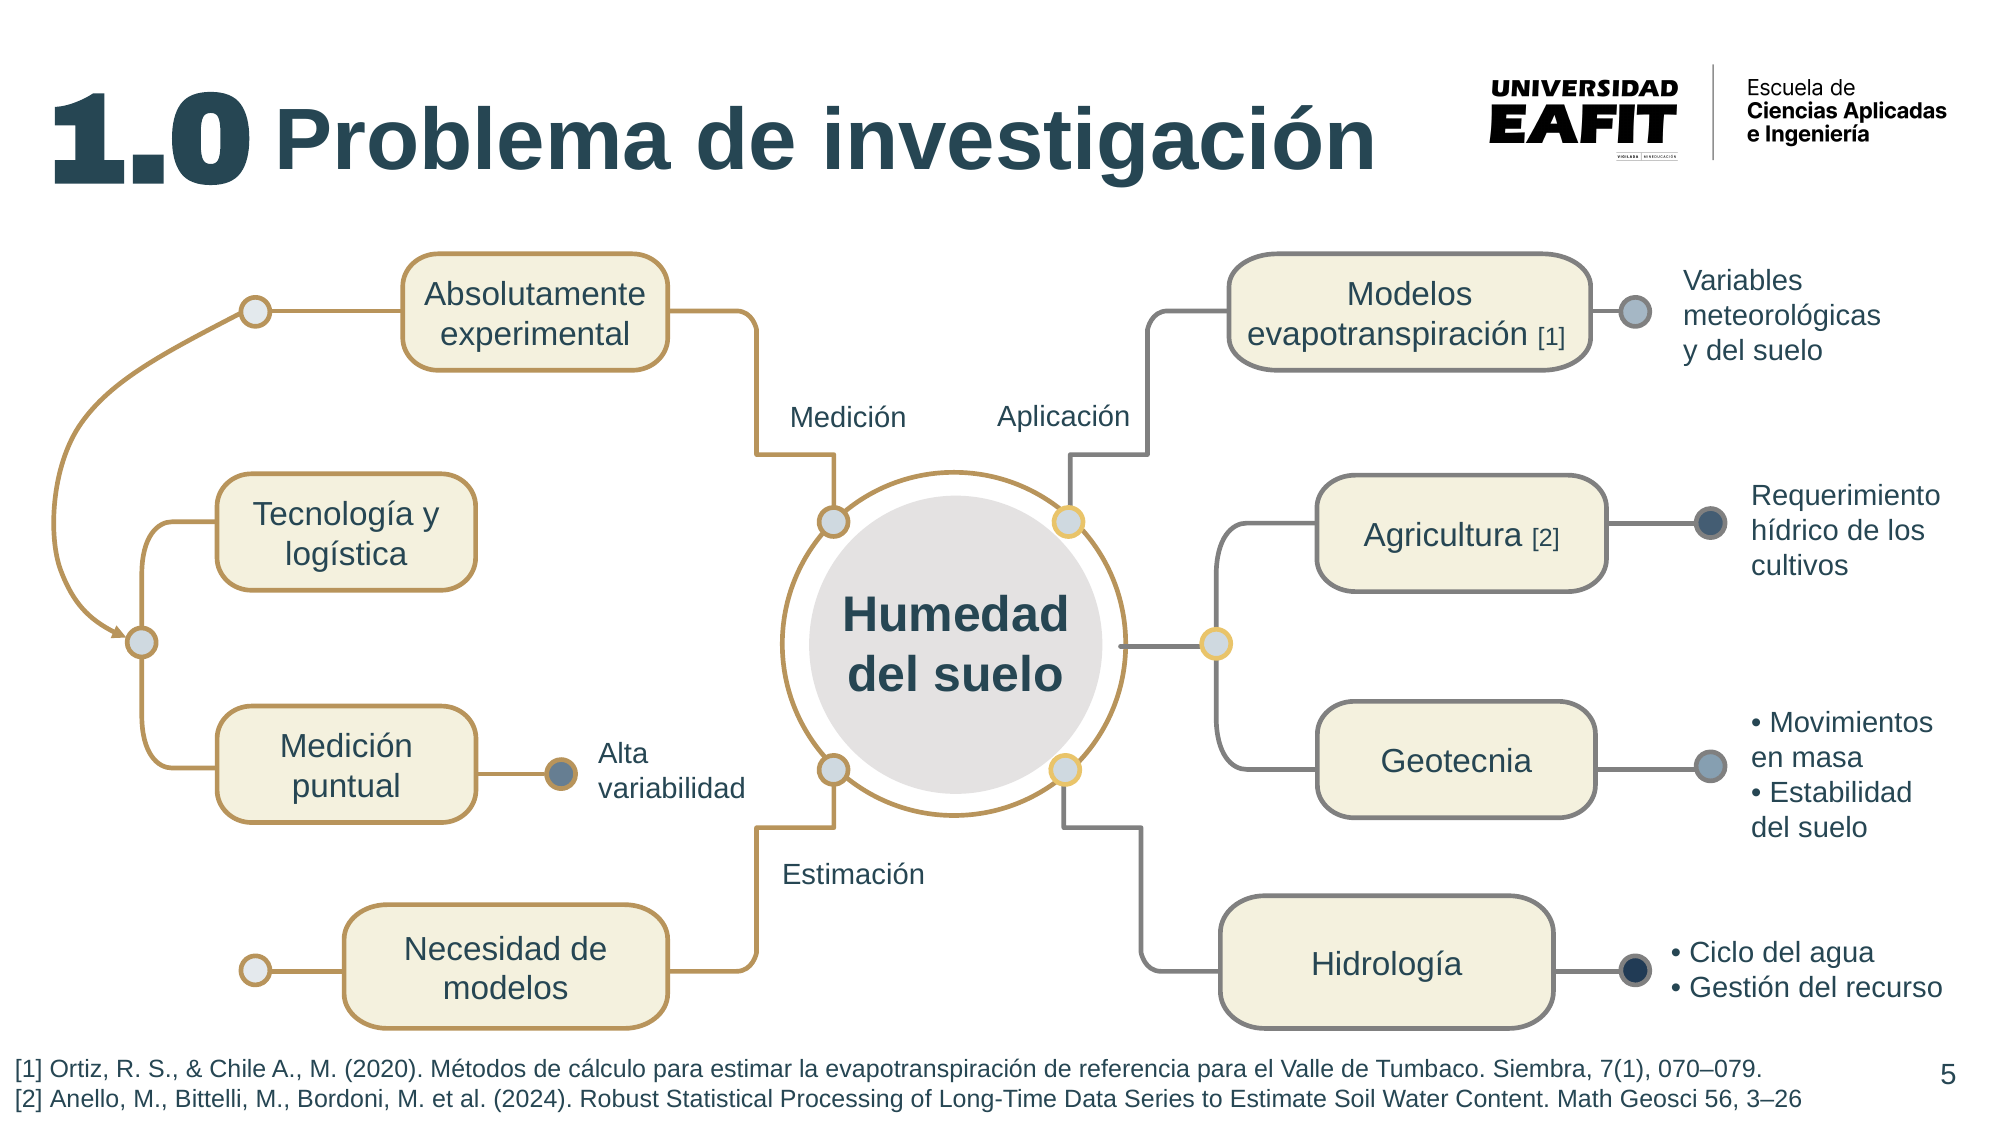

1.0
# Problema de investigación
Absolutamente experimental

Modelos evapotranspiración [1]

Variables meteorológicas y del suelo

Aplicación
Medición
Requerimiento hídrico de los cultivos
Agricultura [2]

Humedad del suelo
Tecnología y logística

Medición puntual

• Movimientos en masa
• Estabilidad del suelo
Geotecnia

Alta variabilidad

Necesidad de modelos

Hidrología

• Ciclo del agua
• Gestión del recurso
Estimación
5
[1] Ortiz, R. S., & Chile A., M. (2020). Métodos de cálculo para estimar la evapotranspiración de referencia para el Valle de Tumbaco. Siembra, 7(1), 070–079.
[2] Anello, M., Bittelli, M., Bordoni, M. et al. (2024). Robust Statistical Processing of Long-Time Data Series to Estimate Soil Water Content. Math Geosci 56, 3–26